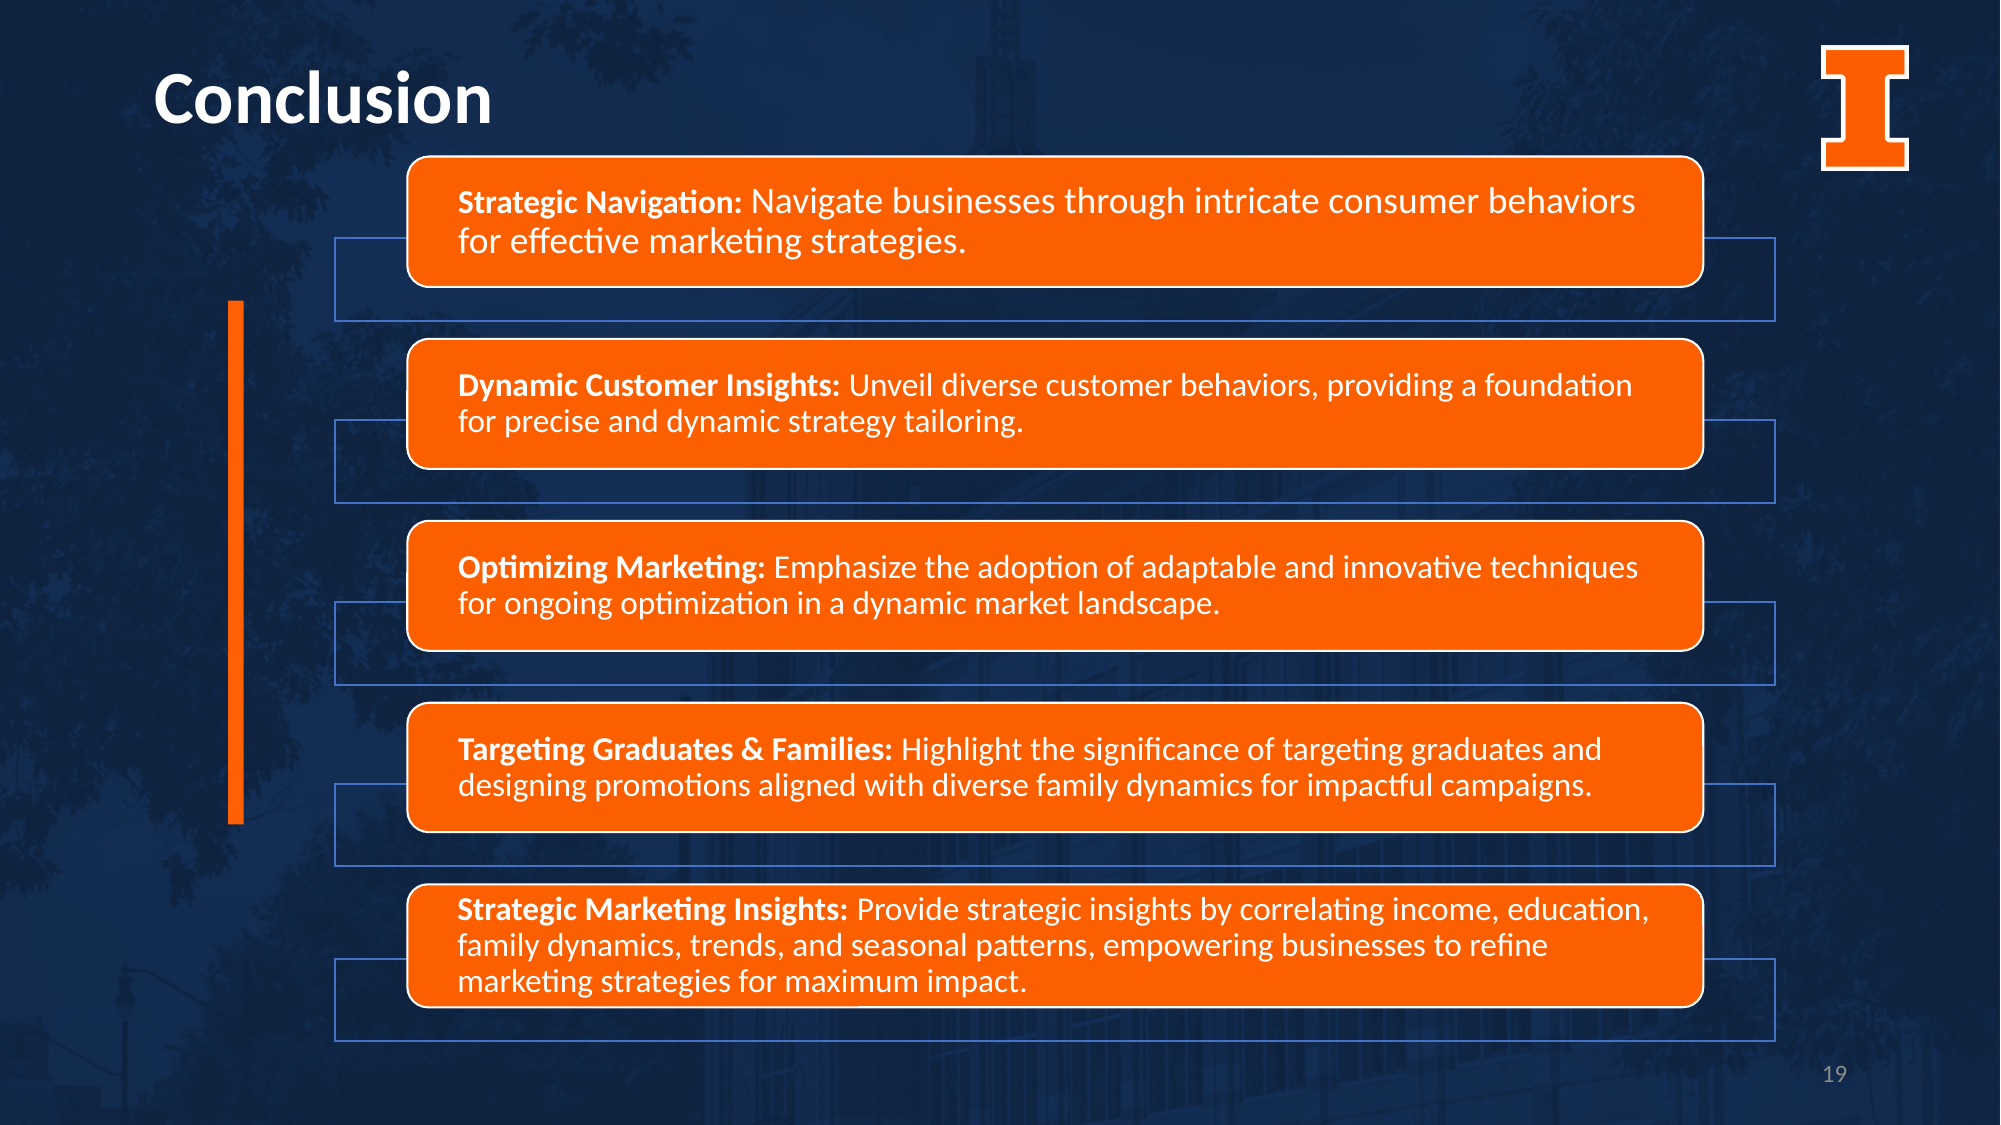

Conclusion
Strategic Navigation: Navigate businesses through intricate consumer behaviors for effective marketing strategies.
Dynamic Customer Insights: Unveil diverse customer behaviors, providing a foundation for precise and dynamic strategy tailoring.
Optimizing Marketing: Emphasize the adoption of adaptable and innovative techniques for ongoing optimization in a dynamic market landscape.
Targeting Graduates & Families: Highlight the significance of targeting graduates and designing promotions aligned with diverse family dynamics for impactful campaigns.
Strategic Marketing Insights: Provide strategic insights by correlating income, education, family dynamics, trends, and seasonal patterns, empowering businesses to refine marketing strategies for maximum impact.

19